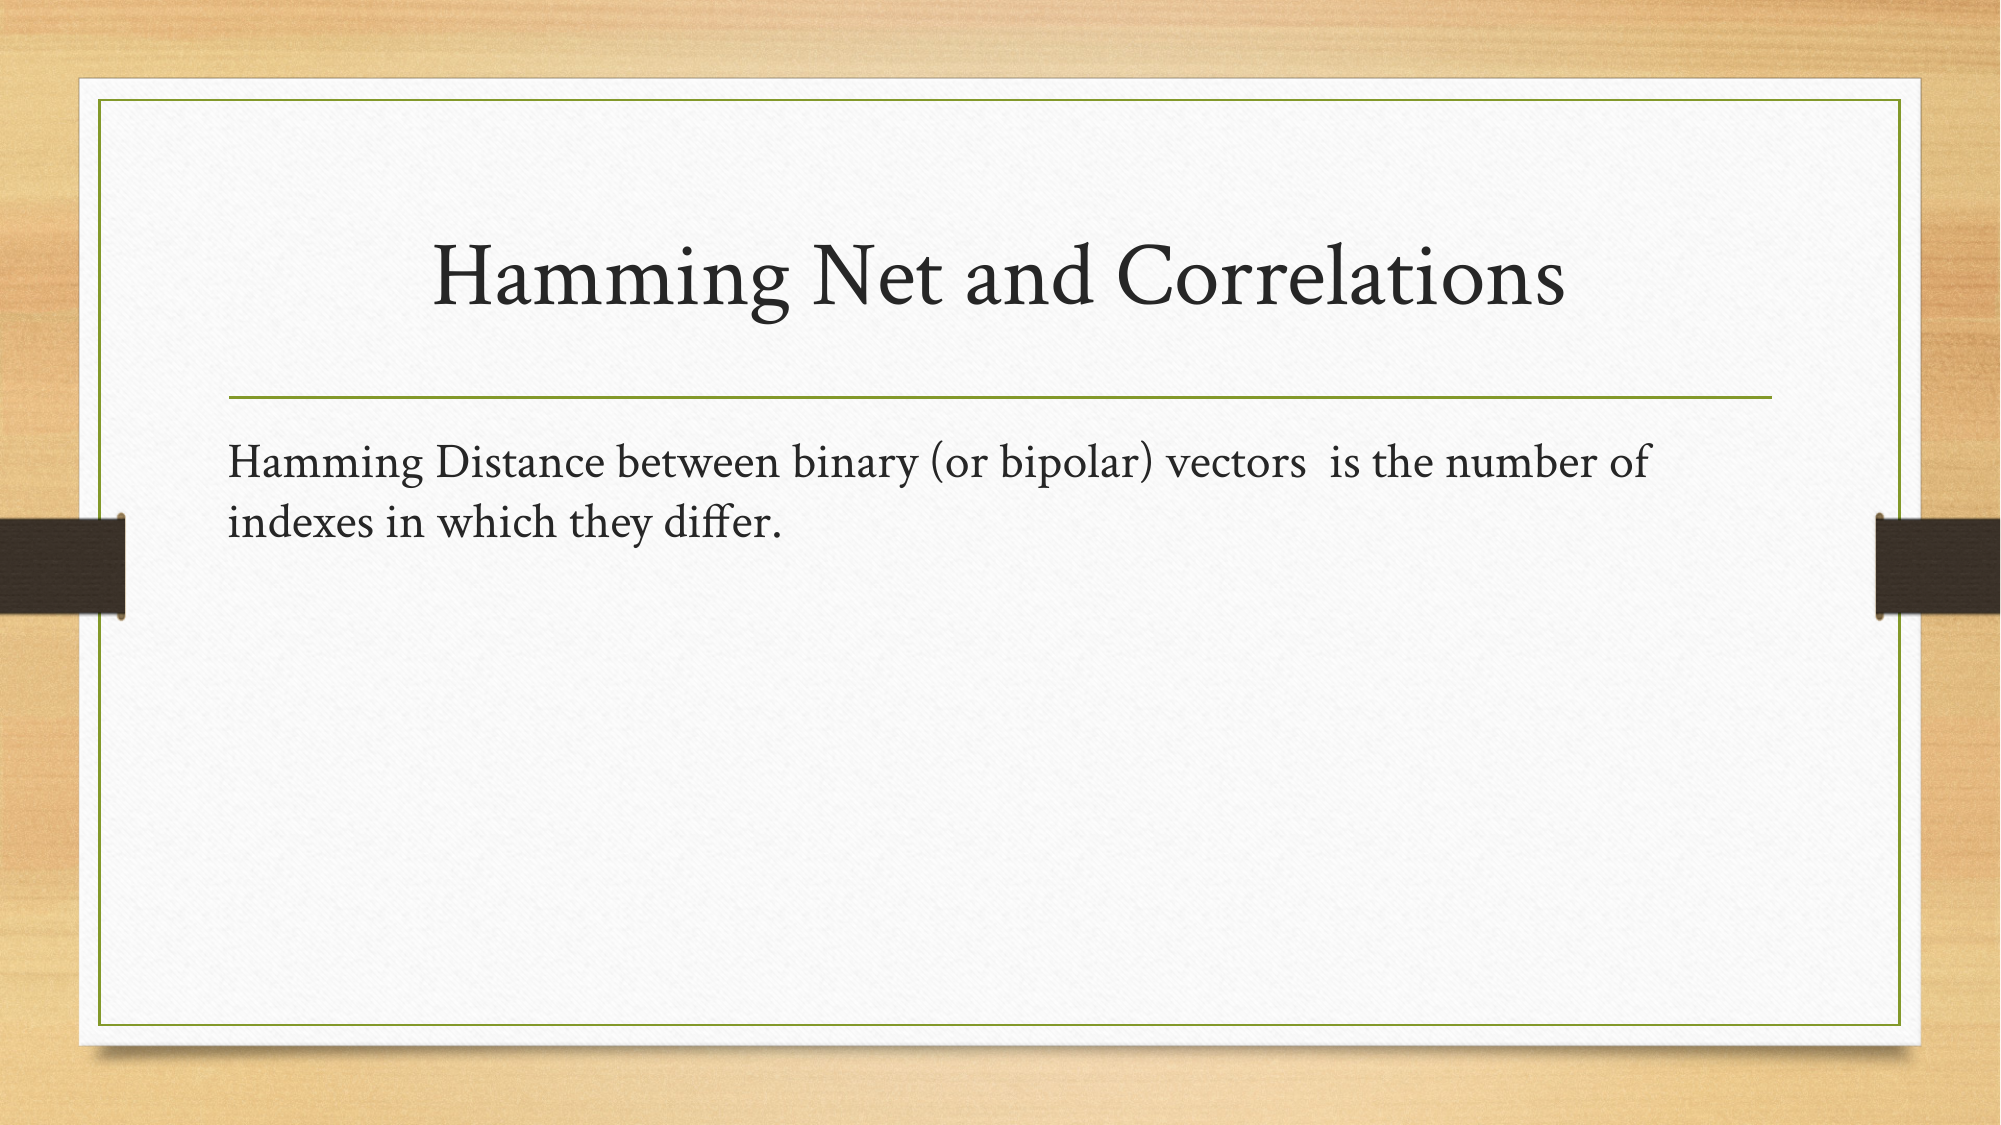

# Hamming Net and Correlations
Hamming Distance between binary (or bipolar) vectors  is the number of indexes in which they differ.